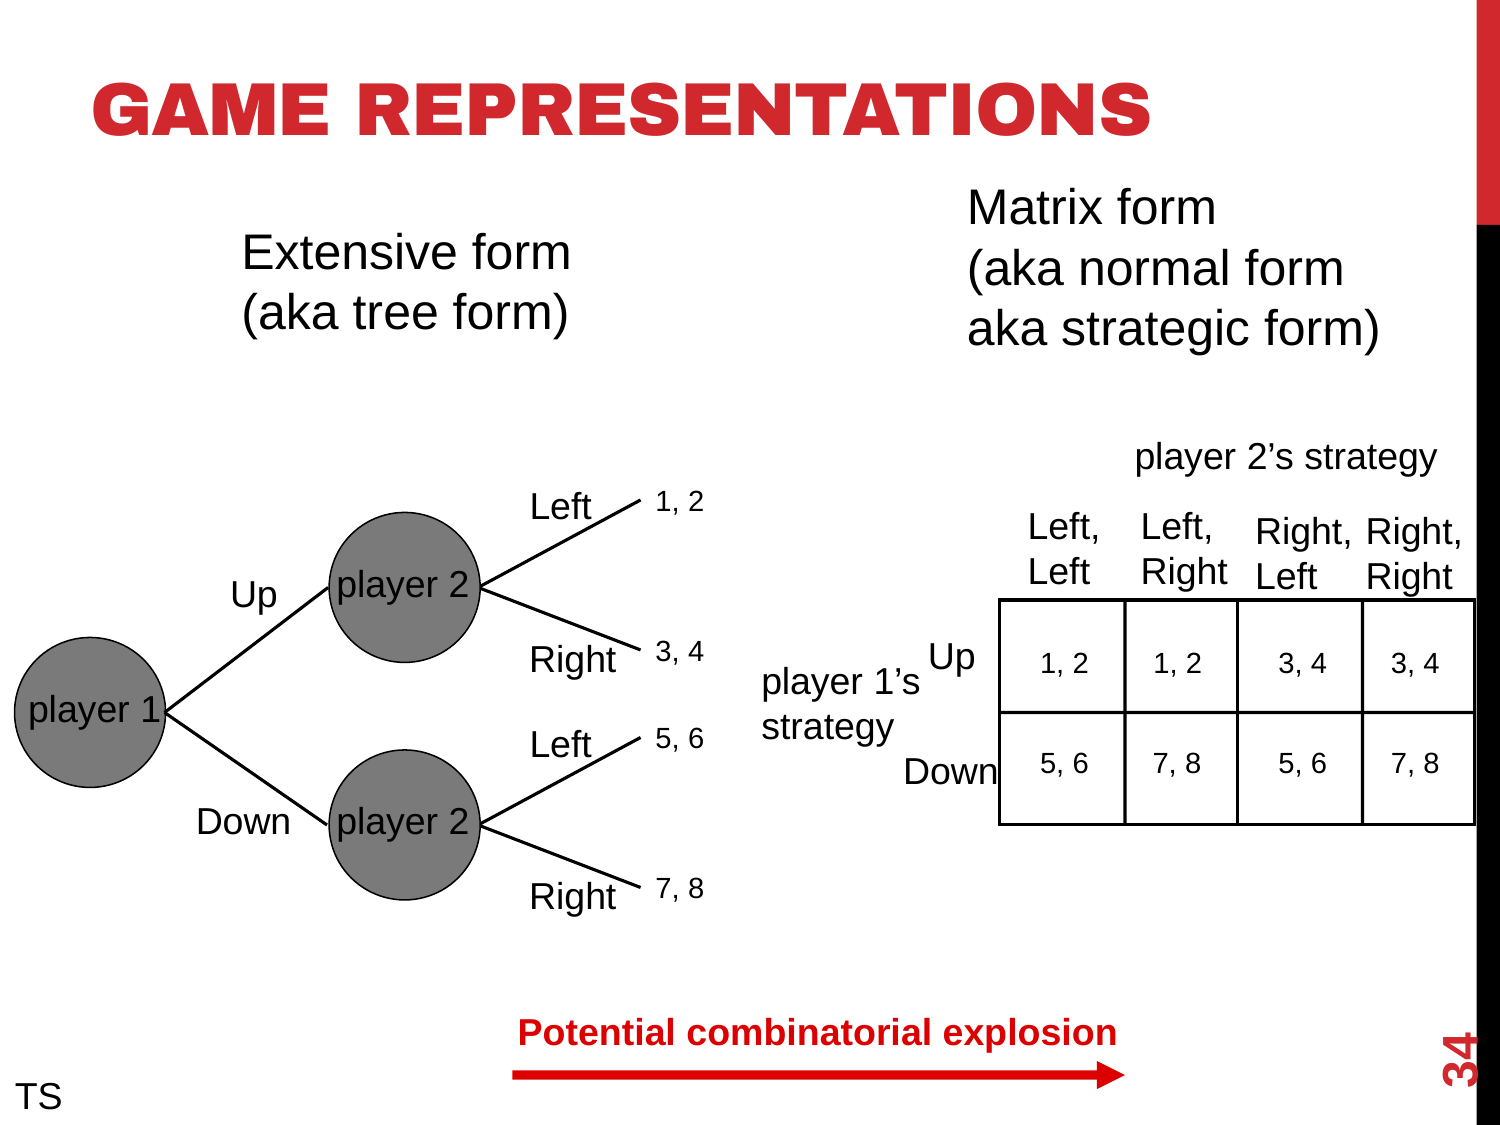

# Game representations
Matrix form
(aka normal form
aka strategic form)
player 2’s strategy
Left,
Left
Left,
Right
Right,
Left
Right,
Right

Up
1, 2
1, 2
3, 4
3, 4
player 1’s
strategy

5, 6
7, 8
5, 6
7, 8
Down
Extensive form
(aka tree form)
Left
1, 2

player 2

Up

3, 4
Right

player 1

Left
5, 6

Down
player 2

7, 8
Right
34
Potential combinatorial explosion

TS